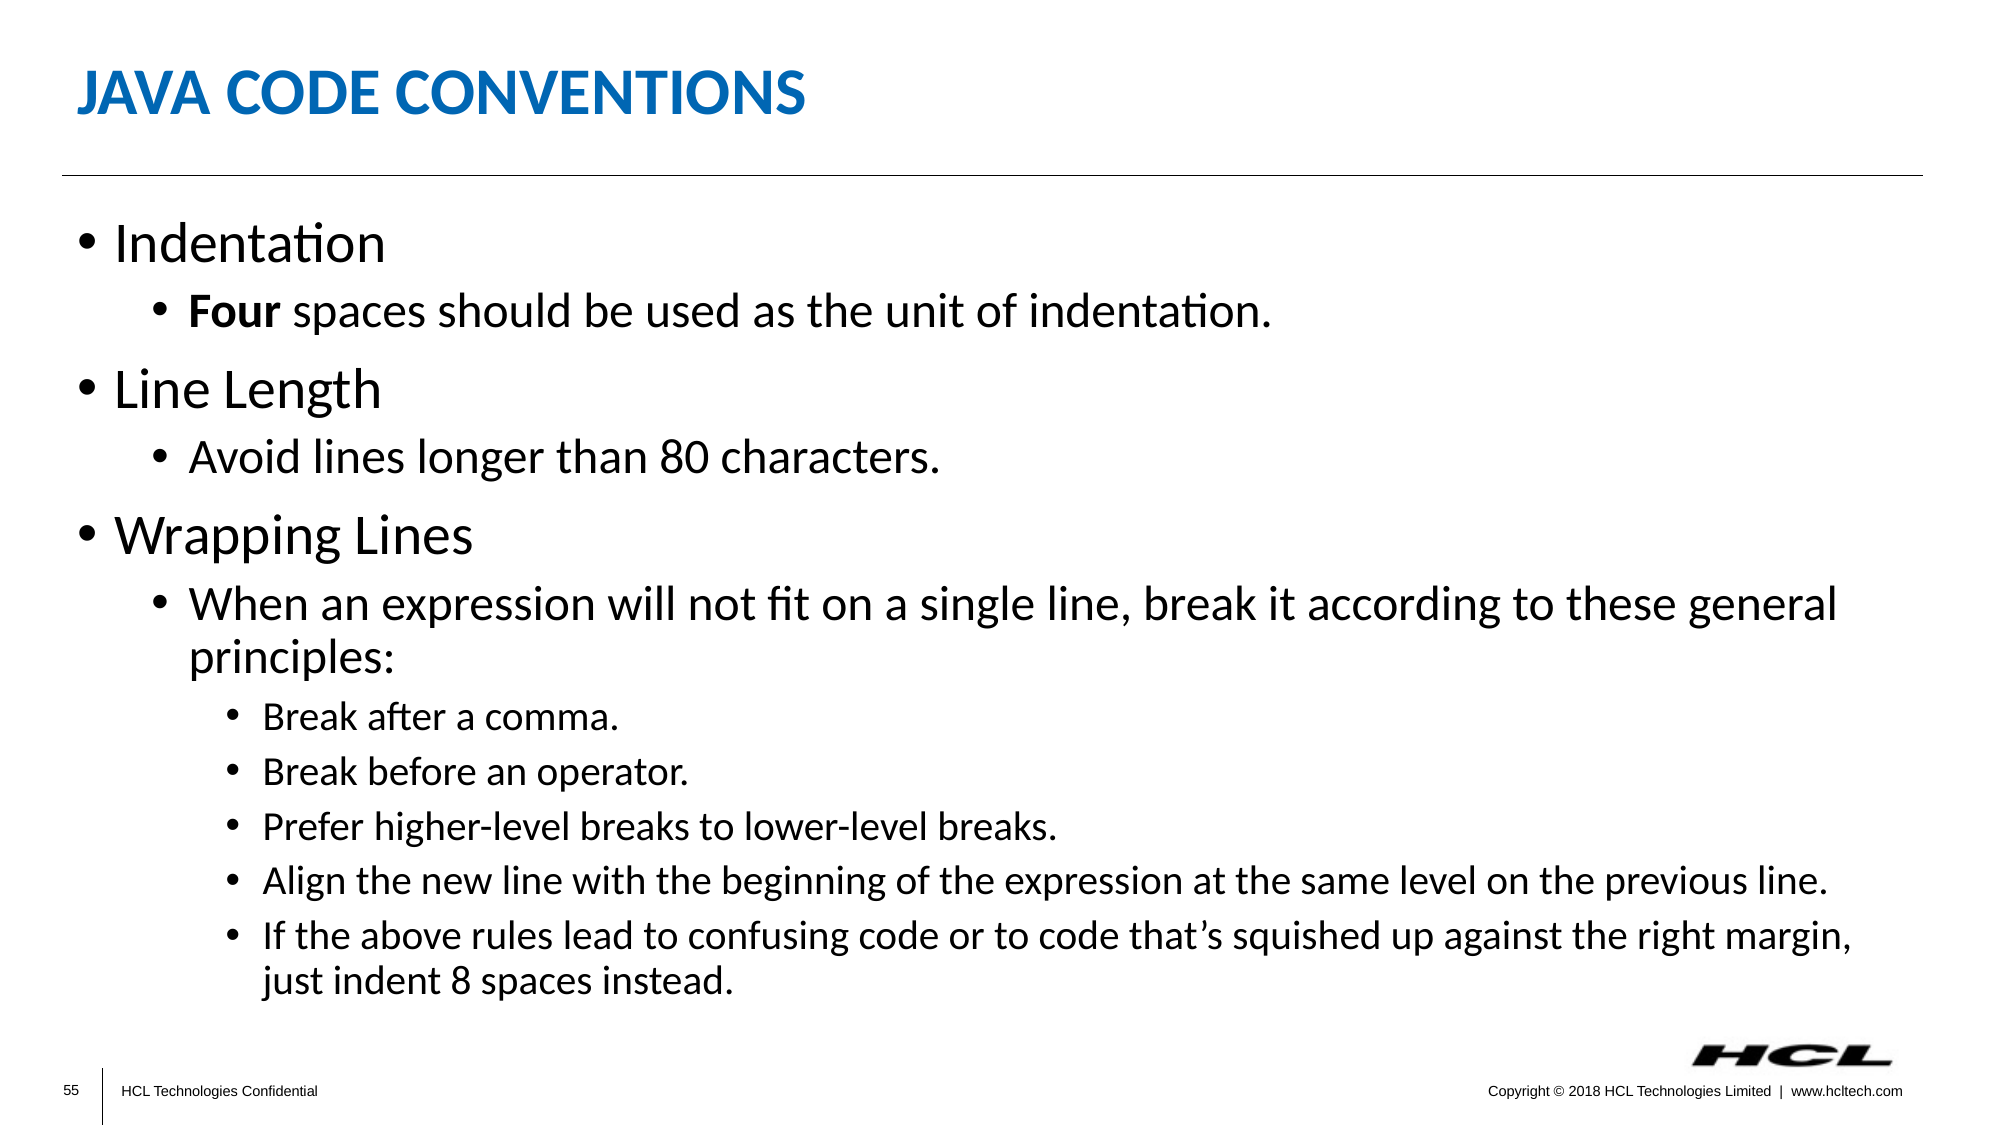

# Java Code Conventions
Indentation
Four spaces should be used as the unit of indentation.
Line Length
Avoid lines longer than 80 characters.
Wrapping Lines
When an expression will not fit on a single line, break it according to these general principles:
Break after a comma.
Break before an operator.
Prefer higher-level breaks to lower-level breaks.
Align the new line with the beginning of the expression at the same level on the previous line.
If the above rules lead to confusing code or to code that’s squished up against the right margin, just indent 8 spaces instead.